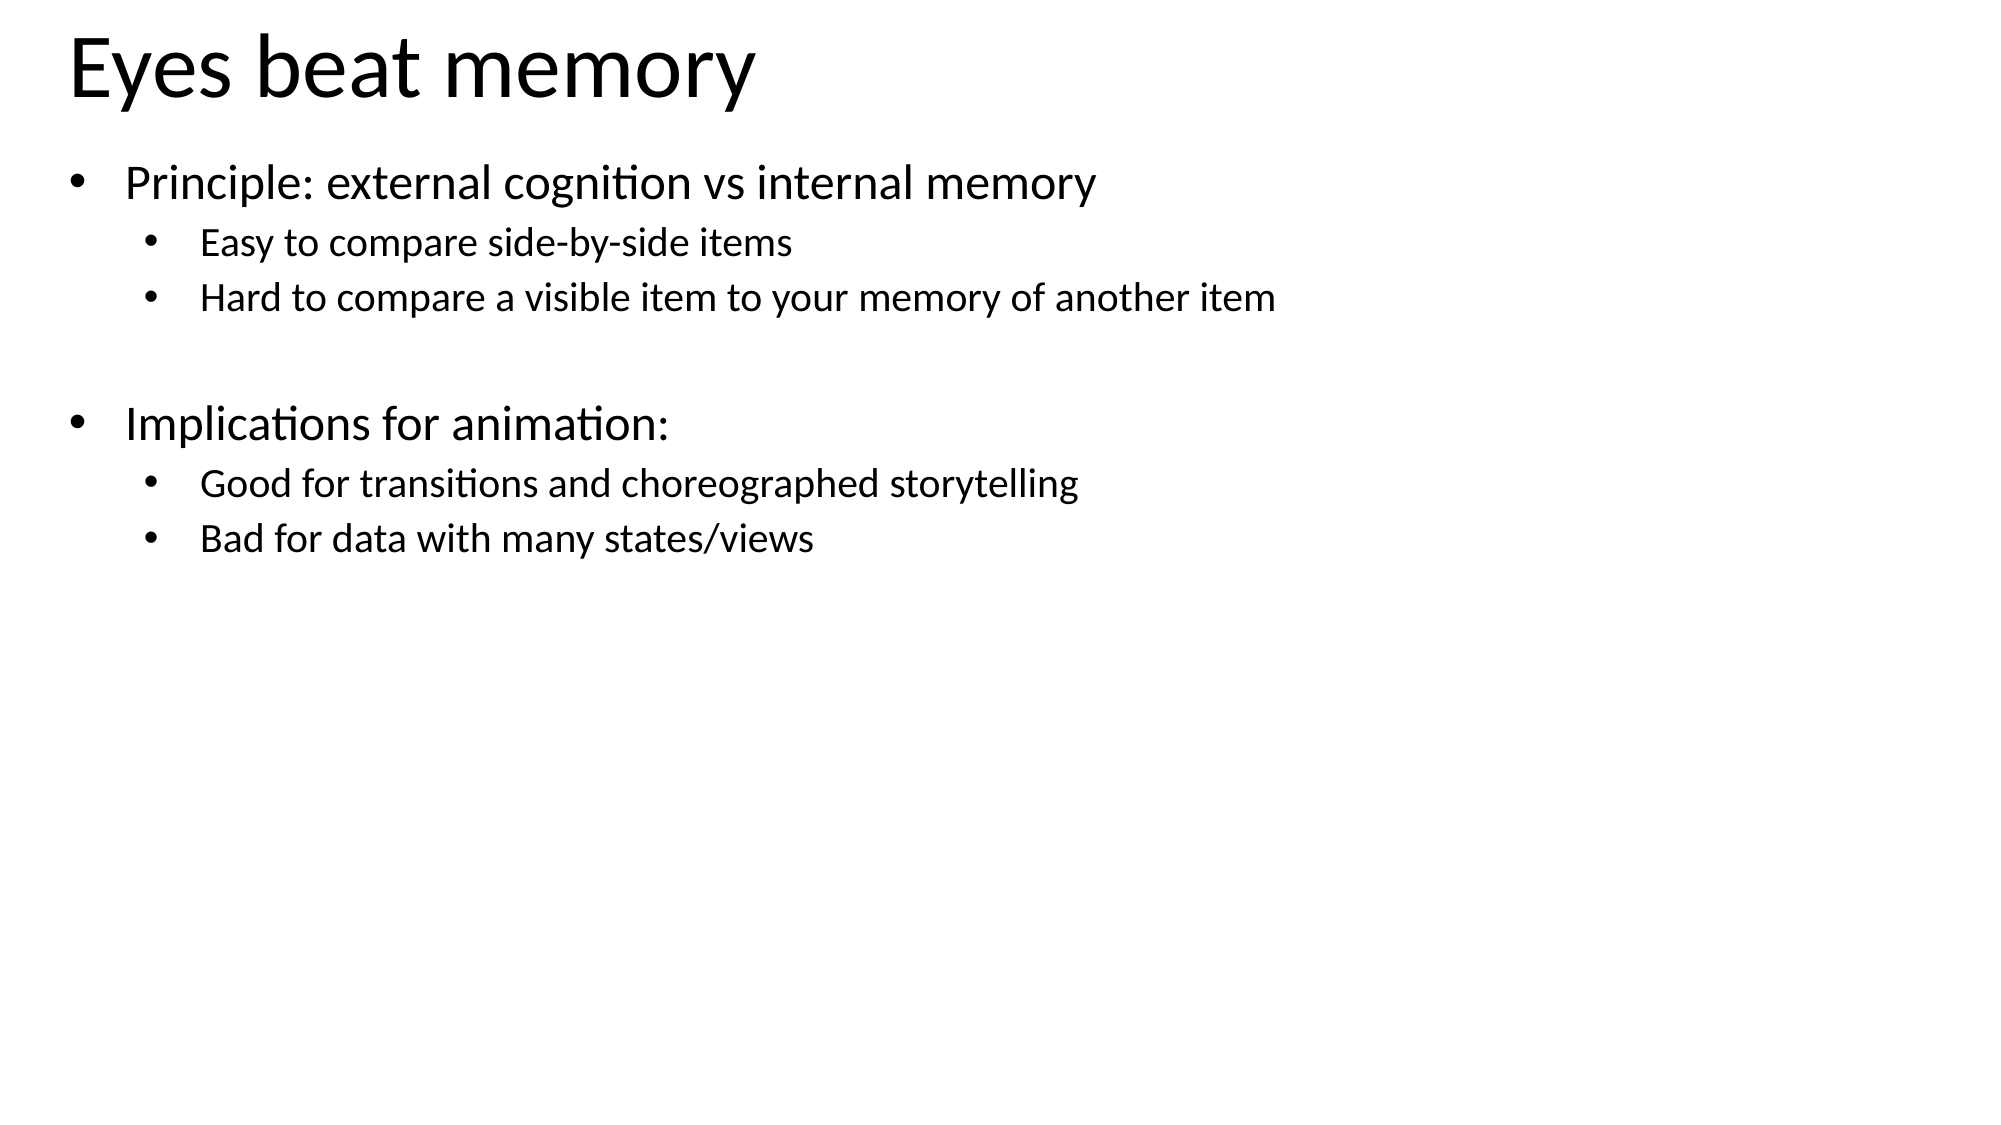

Eyes beat memory
Principle: external cognition vs internal memory
Easy to compare side-by-side items
Hard to compare a visible item to your memory of another item

Implications for animation:
Good for transitions and choreographed storytelling
Bad for data with many states/views